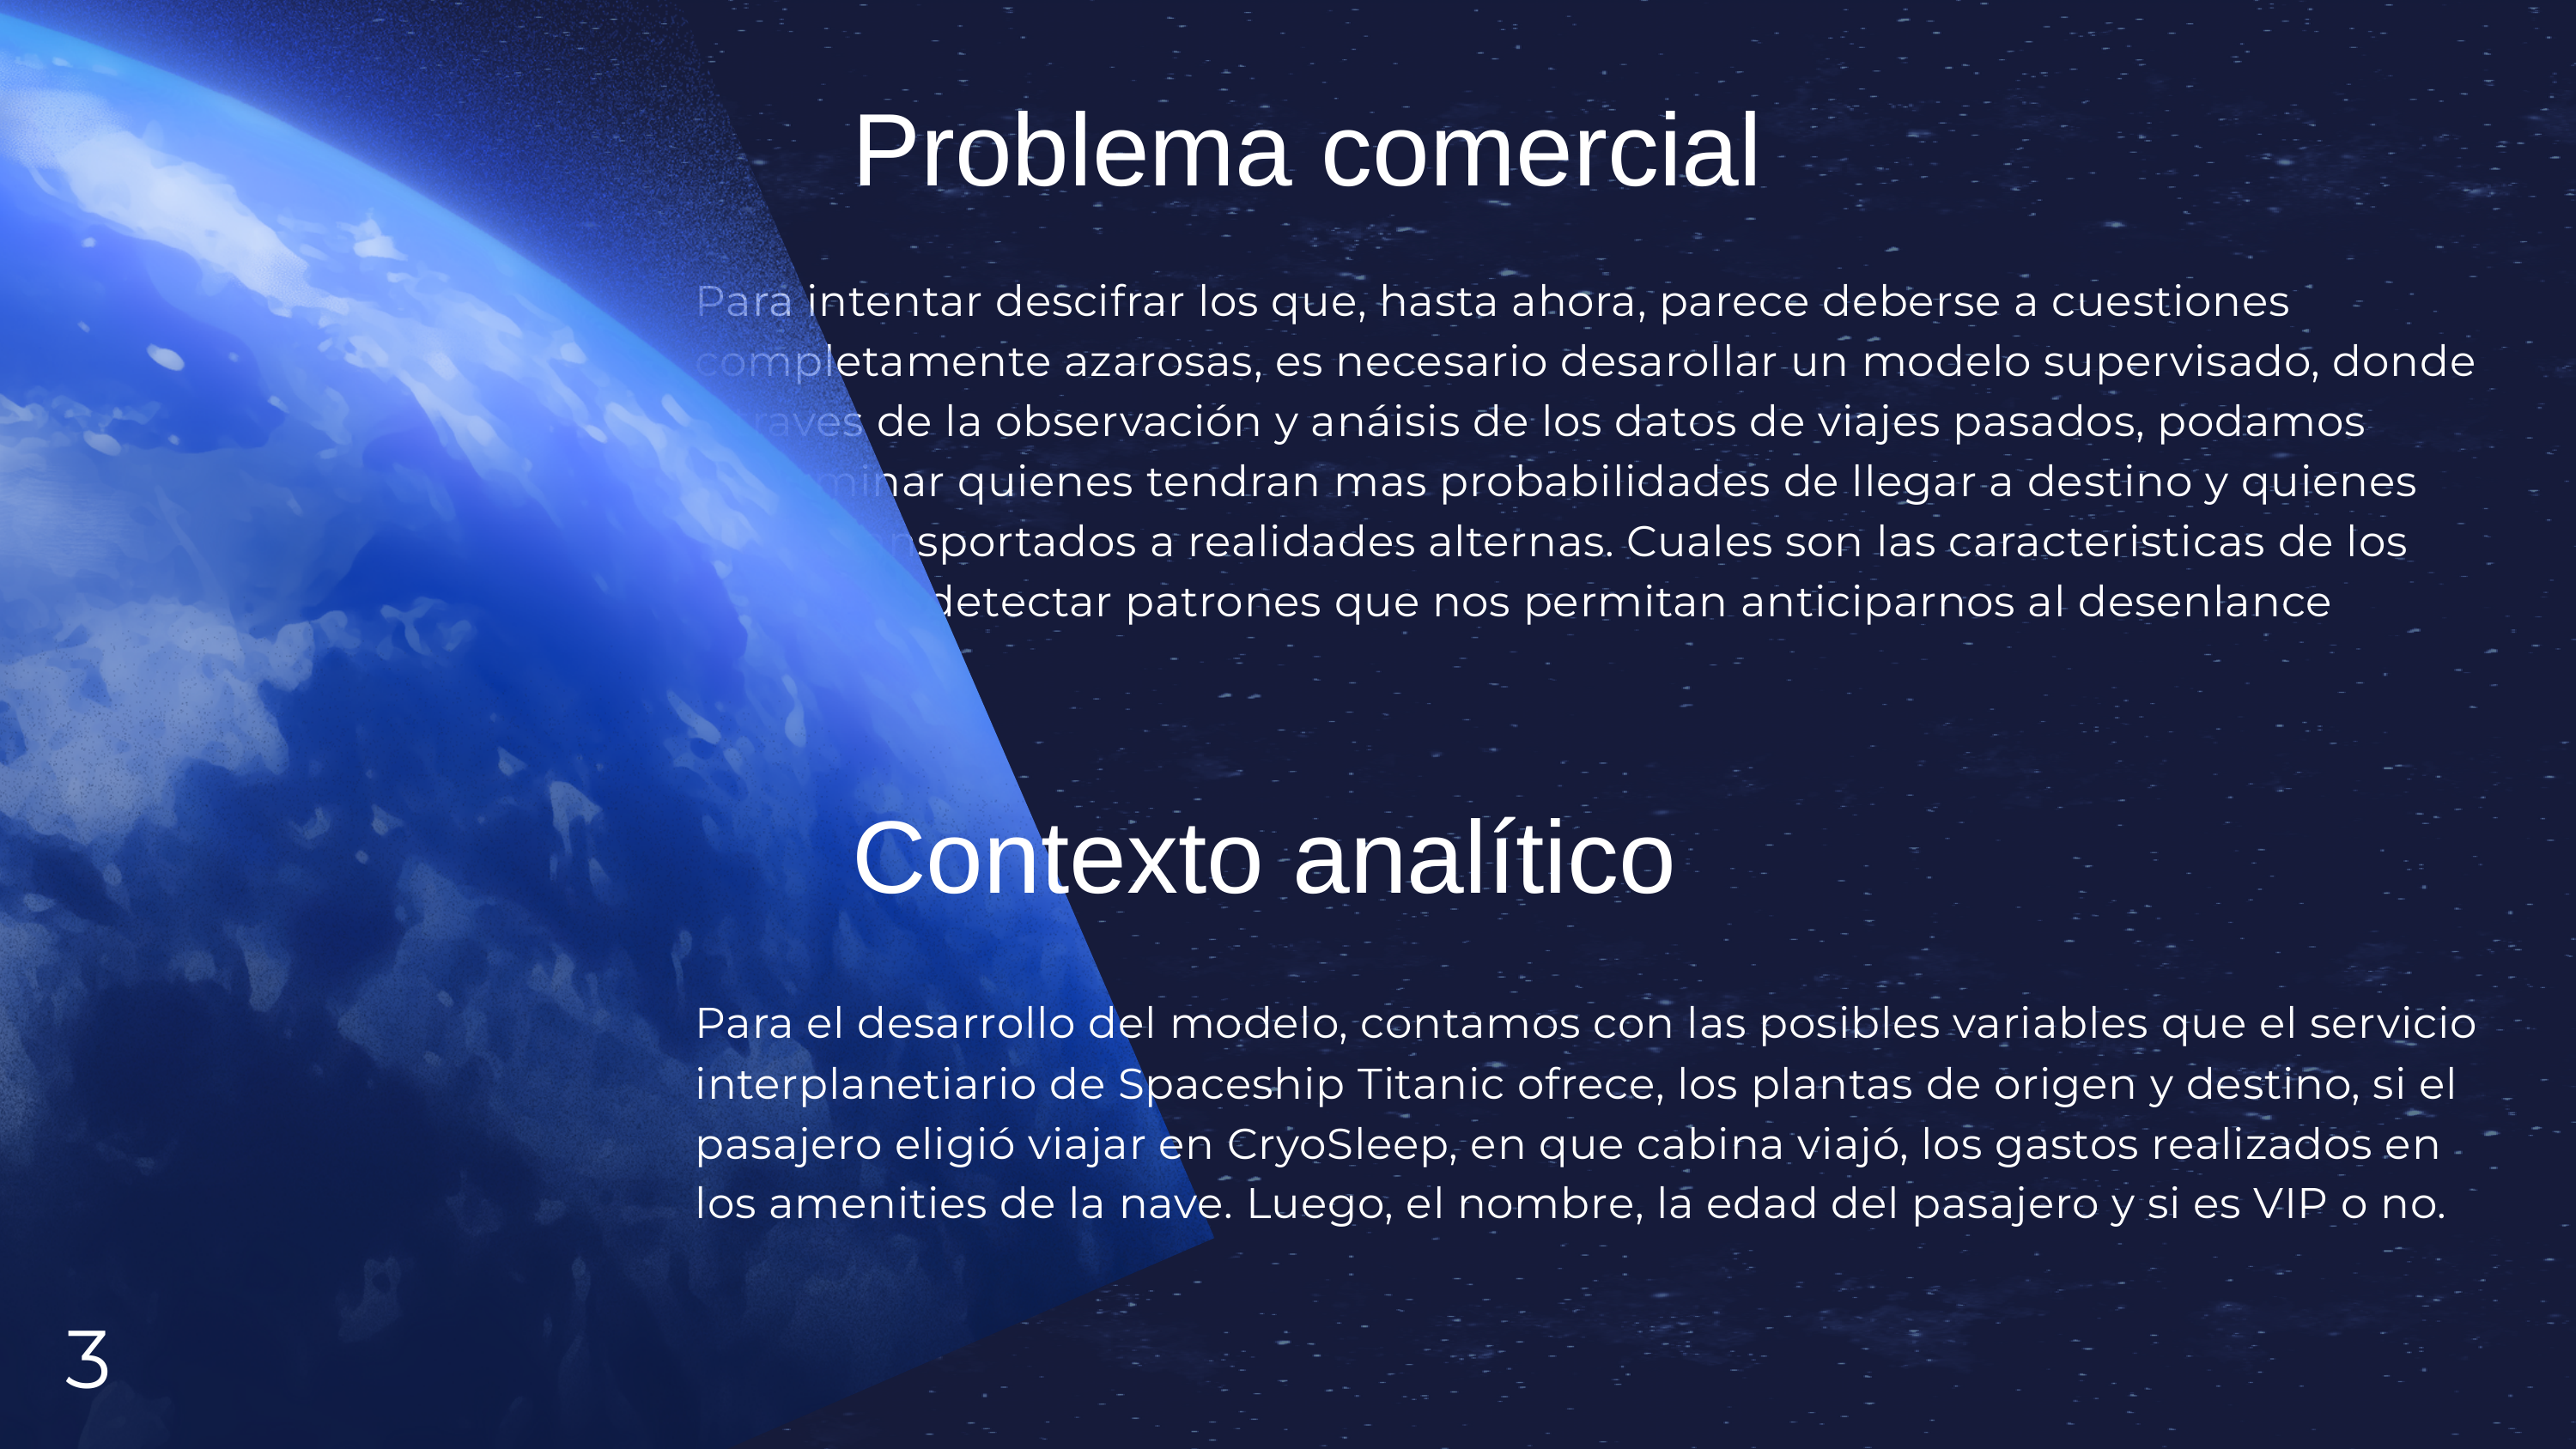

Problema comercial
Para intentar descifrar los que, hasta ahora, parece deberse a cuestiones completamente azarosas, es necesario desarollar un modelo supervisado, donde a traves de la observación y anáisis de los datos de viajes pasados, podamos determinar quienes tendran mas probabilidades de llegar a destino y quienes seran transportados a realidades alternas. Cuales son las caracteristicas de los pasajeros, detectar patrones que nos permitan anticiparnos al desenlance inesperado.
Contexto analítico
Para el desarrollo del modelo, contamos con las posibles variables que el servicio interplanetiario de Spaceship Titanic ofrece, los plantas de origen y destino, si el pasajero eligió viajar en CryoSleep, en que cabina viajó, los gastos realizados en los amenities de la nave. Luego, el nombre, la edad del pasajero y si es VIP o no.

3